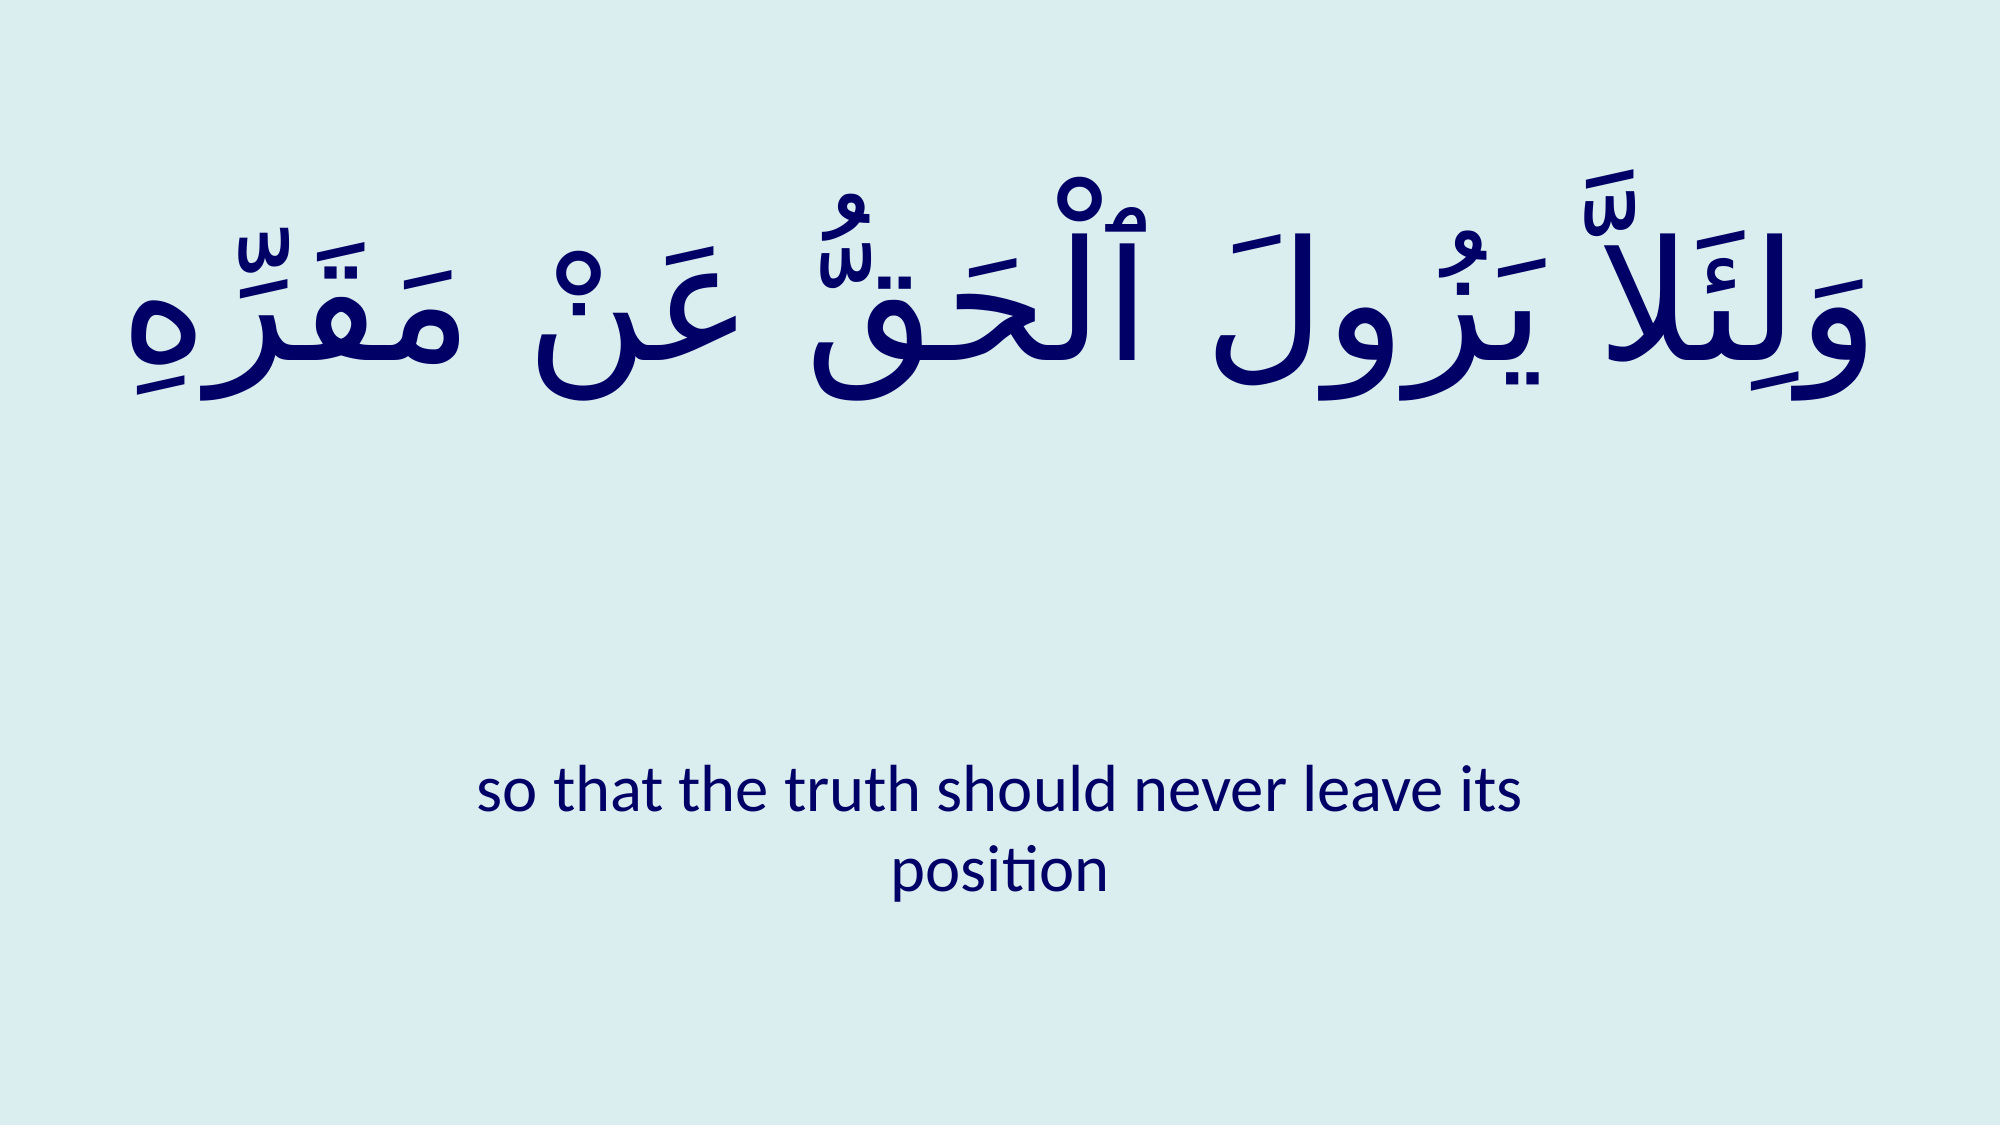

# وَلِئَلاَّ يَزُولَ ٱلْحَقُّ عَنْ مَقَرِّهِ
so that the truth should never leave its position